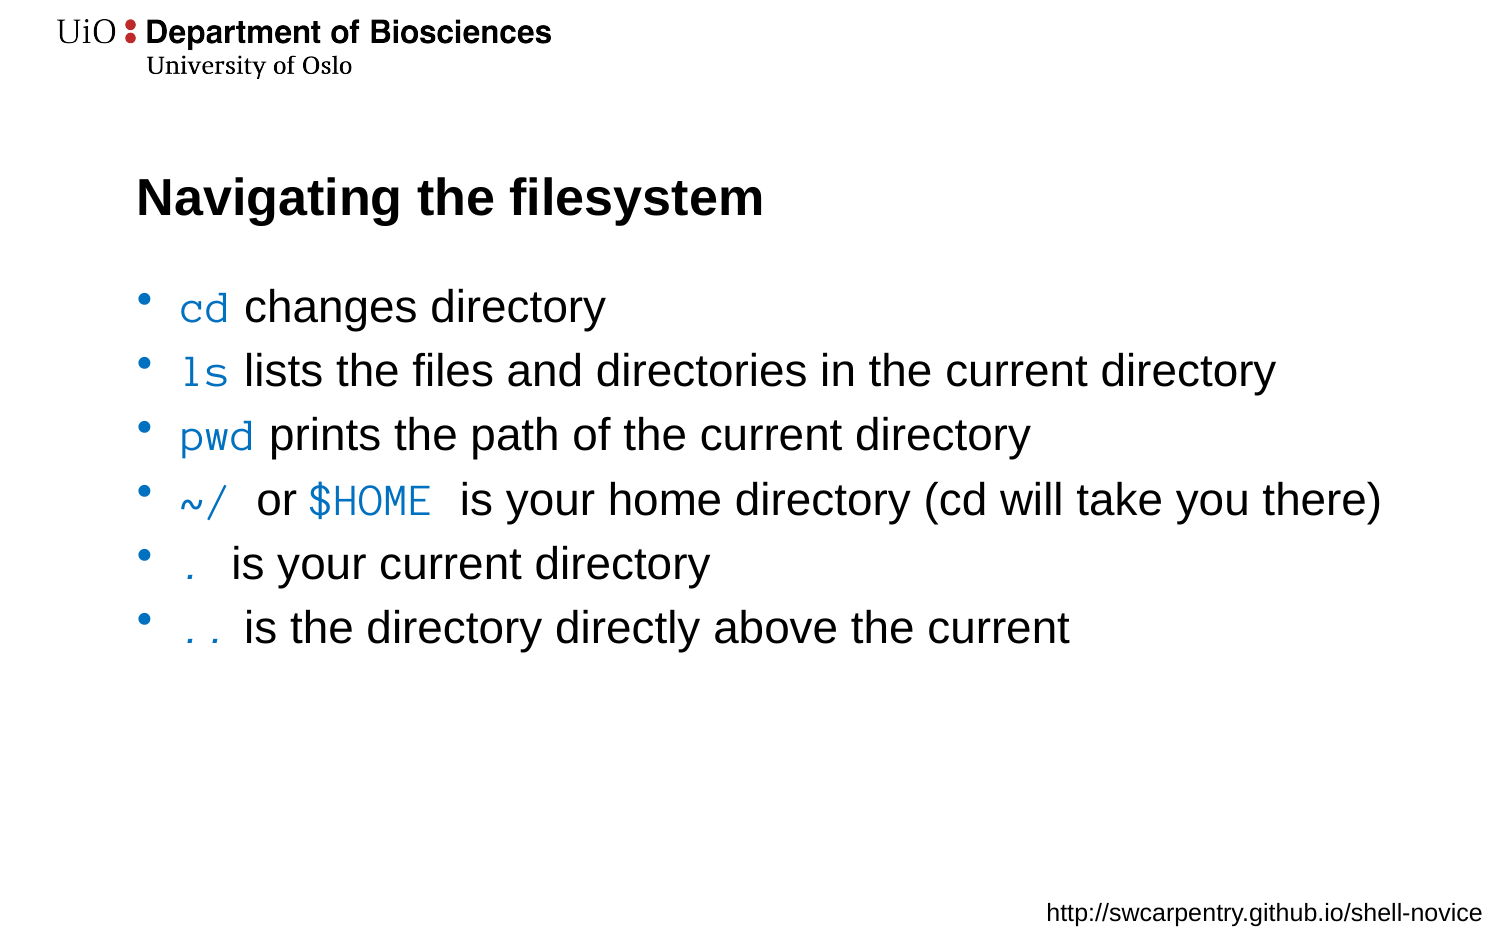

# Navigating the filesystem
cd changes directory
ls lists the files and directories in the current directory
pwd prints the path of the current directory
~/ or $HOME is your home directory (cd will take you there)
. is your current directory
.. is the directory directly above the current
http://swcarpentry.github.io/shell-novice